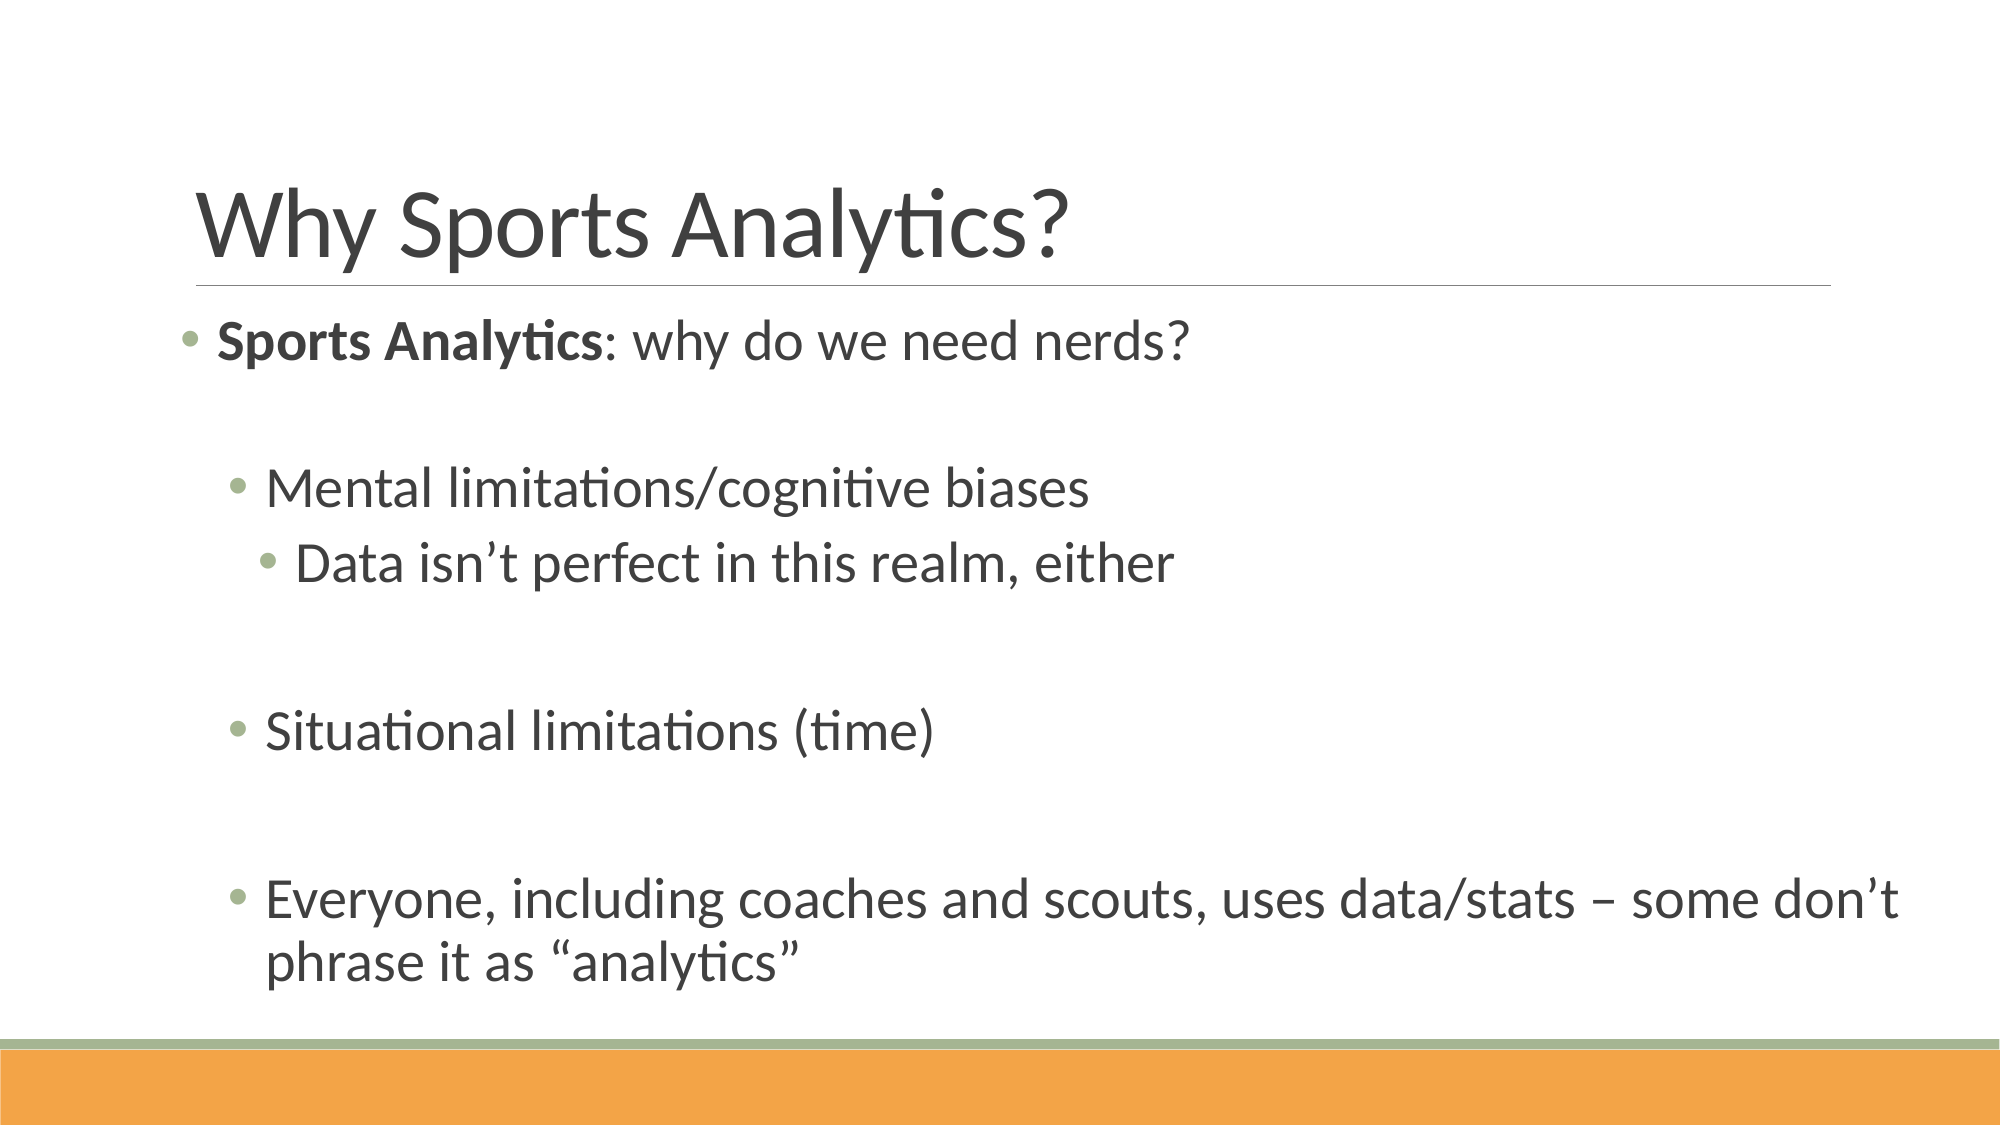

# Why Sports Analytics?
Sports Analytics: why do we need nerds?

Mental limitations/cognitive biases
Data isn’t perfect in this realm, either

Situational limitations (time)

Everyone, including coaches and scouts, uses data/stats – some don’t phrase it as “analytics”